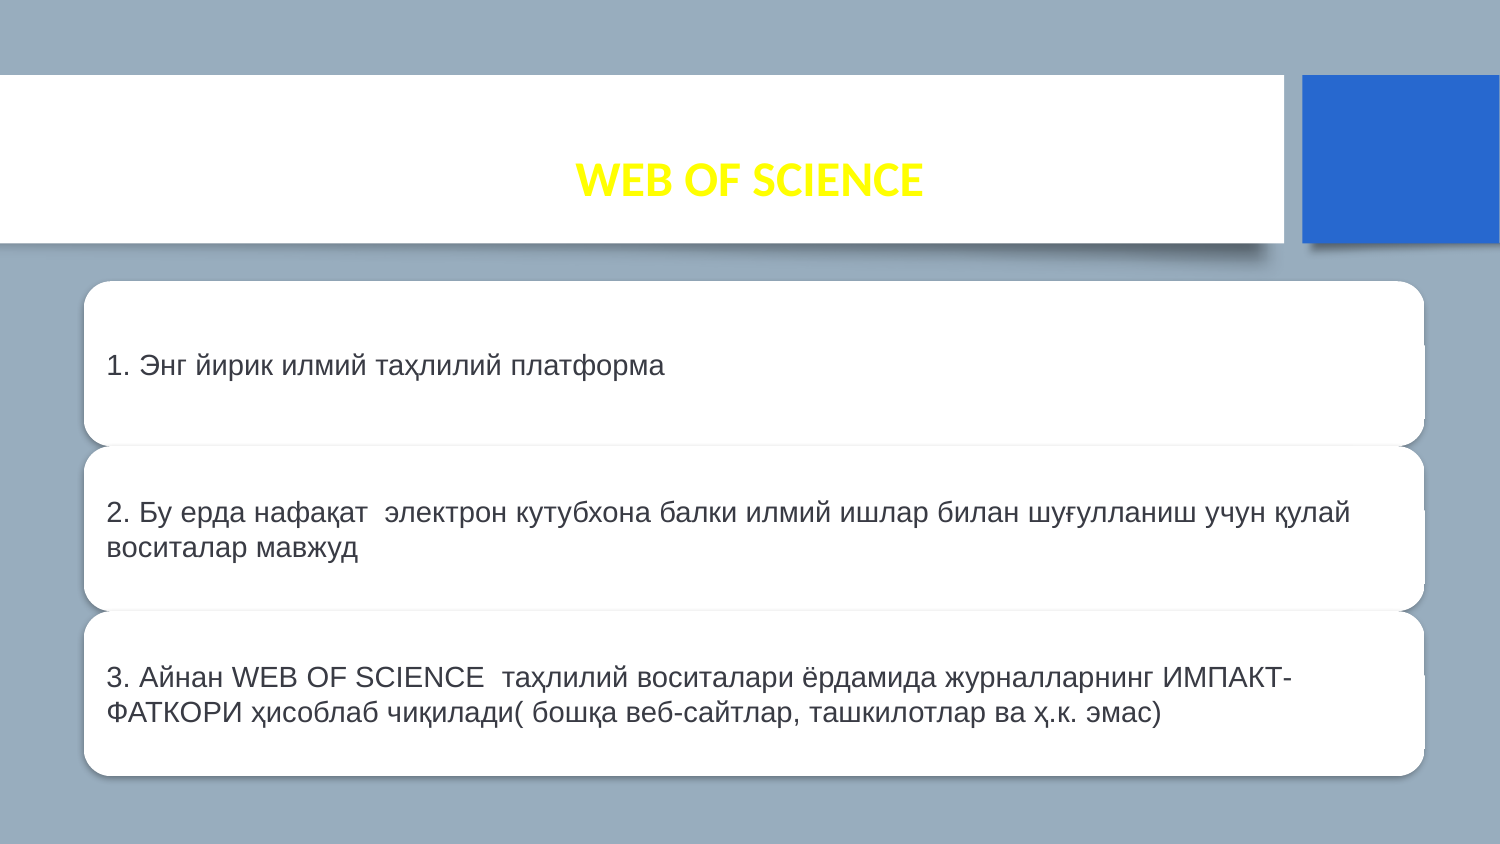

# WEB OF SCIENCE
1. Энг йирик илмий таҳлилий платформа
2. Бу ерда нафақат  электрон кутубхона балки илмий ишлар билан шуғулланиш учун қулай воситалар мавжуд
3. Айнан WEB OF SCIENCE  таҳлилий воситалари ёрдамида журналларнинг ИМПАКТ-ФАТКОРИ ҳисоблаб чиқилади( бошқа веб-сайтлар, ташкилотлар ва ҳ.к. эмас)